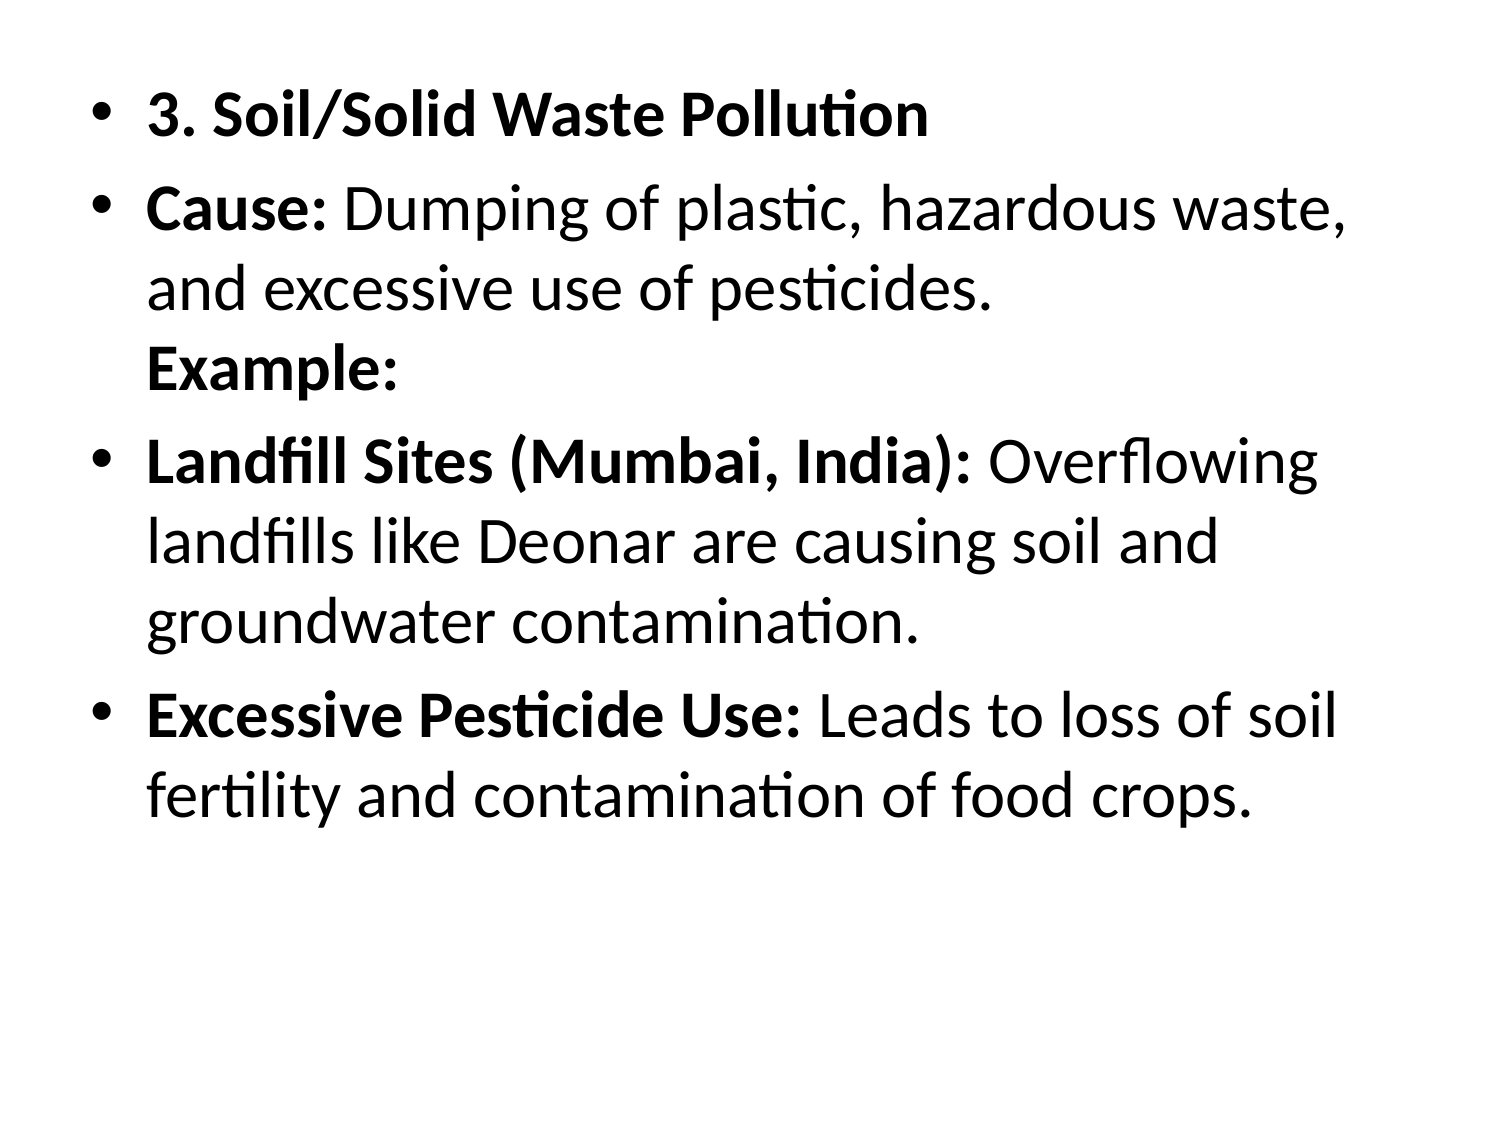

3. Soil/Solid Waste Pollution
Cause: Dumping of plastic, hazardous waste, and excessive use of pesticides.
Example:
Landfill Sites (Mumbai, India): Overflowing landfills like Deonar are causing soil and groundwater contamination.
Excessive Pesticide Use: Leads to loss of soil fertility and contamination of food crops.